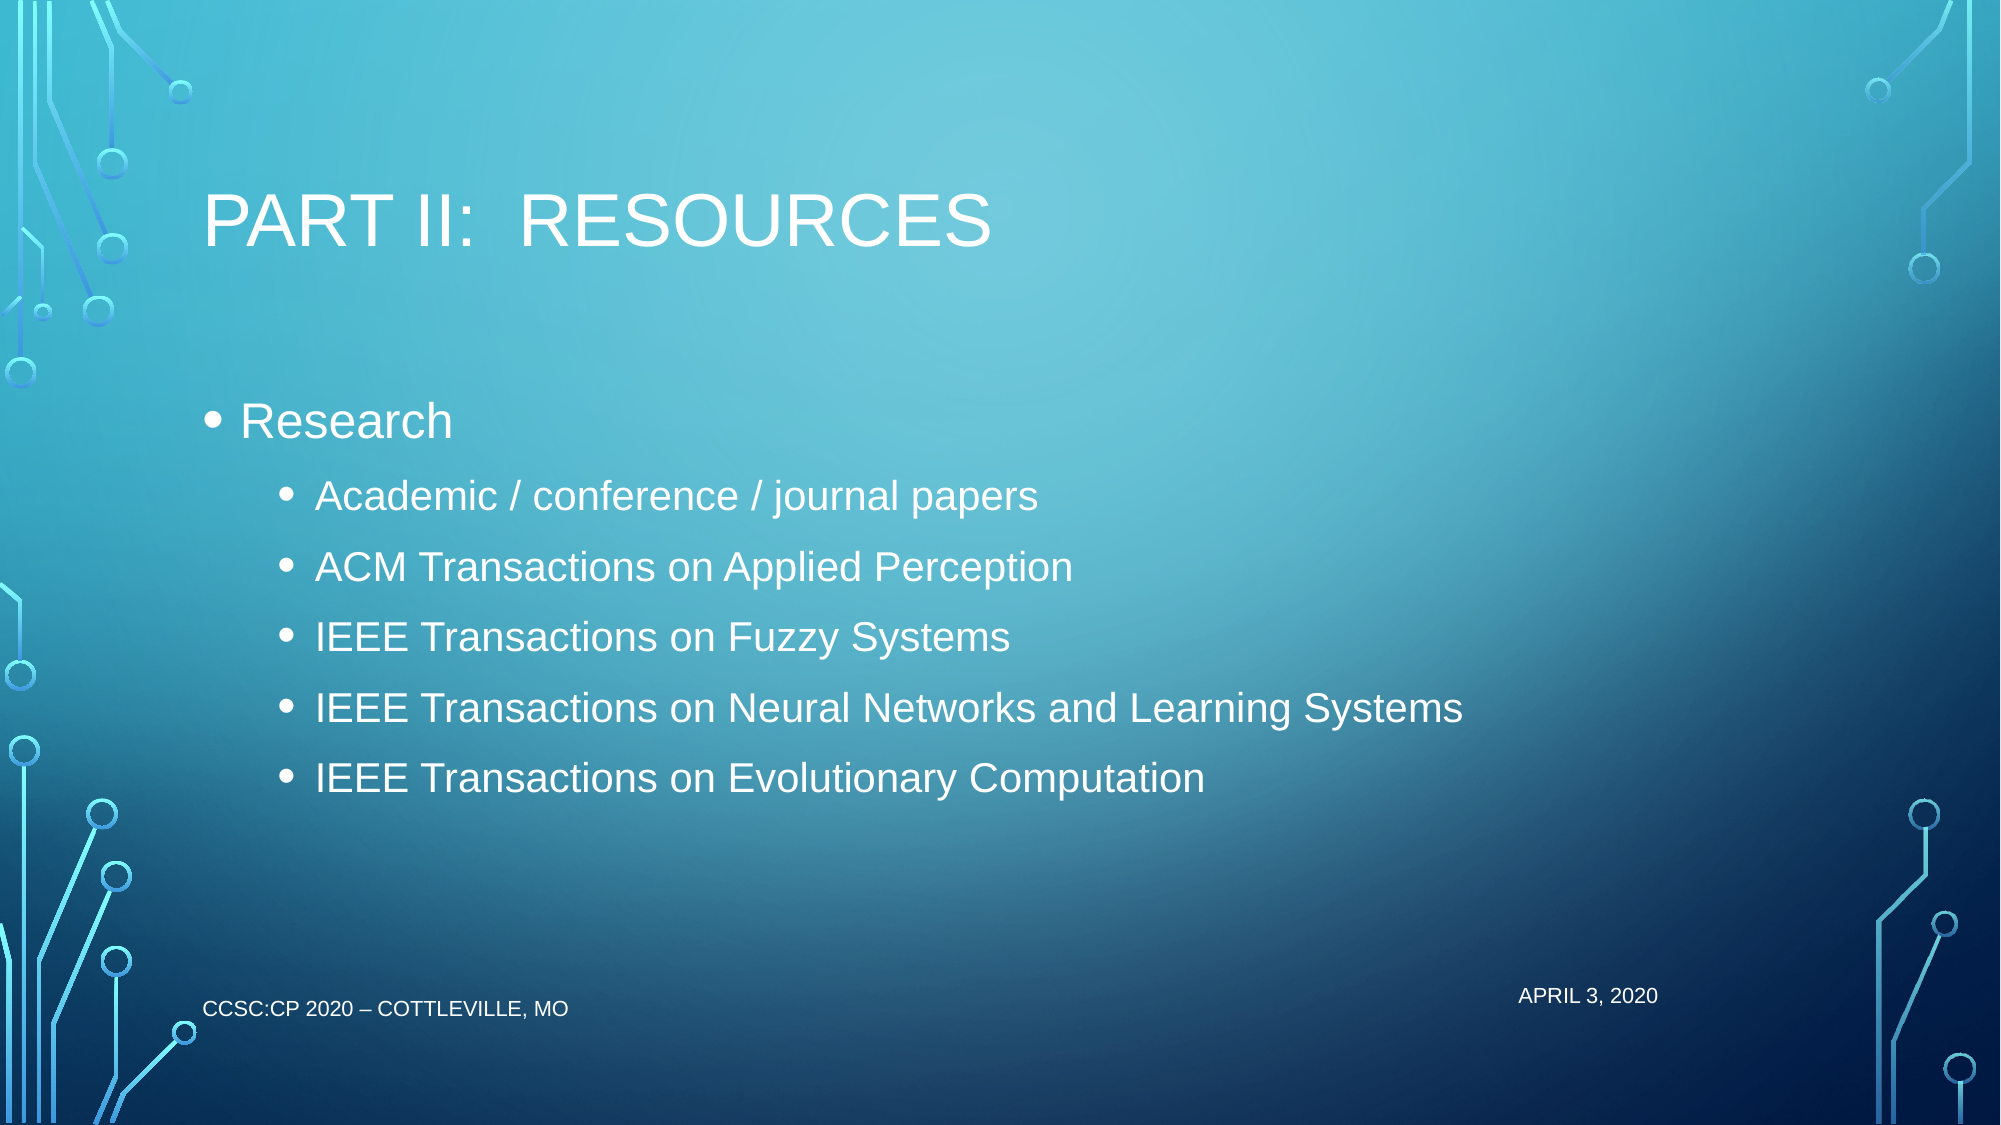

# Part II:  ReSources
Research
Academic / conference / journal papers
ACM Transactions on Applied Perception
IEEE Transactions on Fuzzy Systems
IEEE Transactions on Neural Networks and Learning Systems
IEEE Transactions on Evolutionary Computation
CCSC:CP 2020 – Cottleville, MO
APRIL 3, 2020